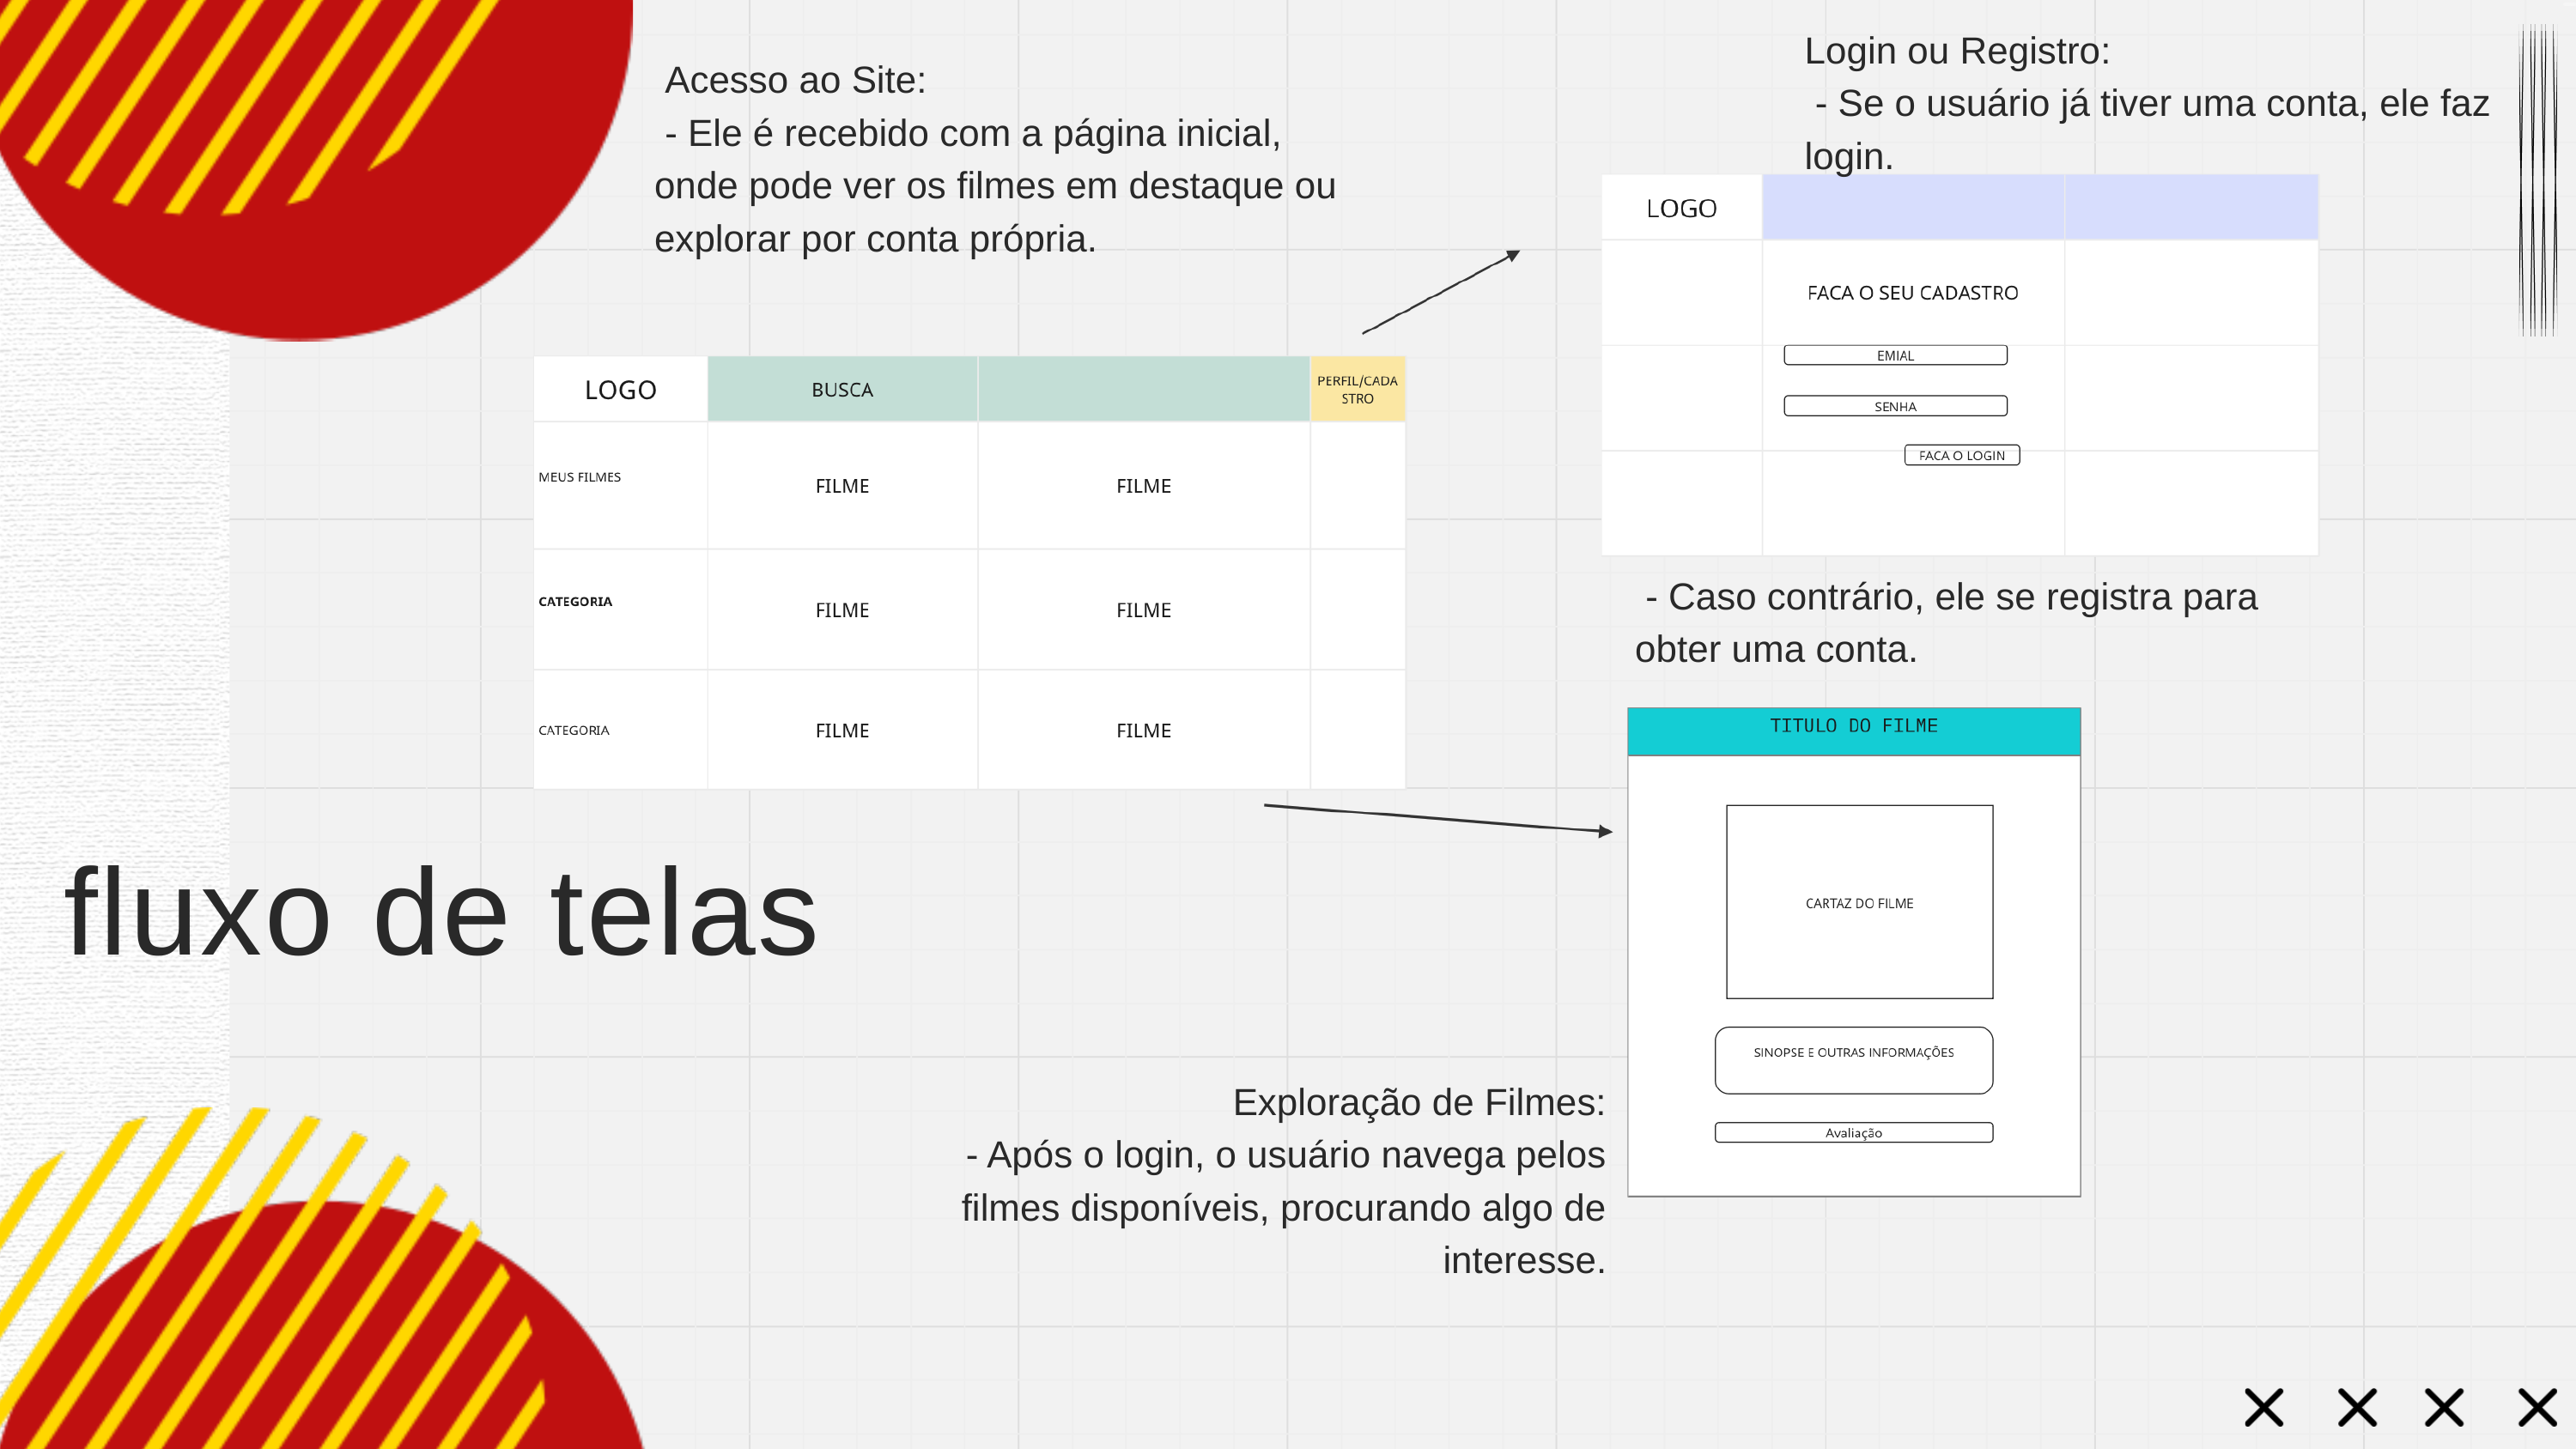

Login ou Registro:
 - Se o usuário já tiver uma conta, ele faz login.

 Acesso ao Site:
 - Ele é recebido com a página inicial, onde pode ver os filmes em destaque ou explorar por conta própria.

 - Caso contrário, ele se registra para obter uma conta.
fluxo de telas
 Exploração de Filmes:
 - Após o login, o usuário navega pelos filmes disponíveis, procurando algo de interesse.